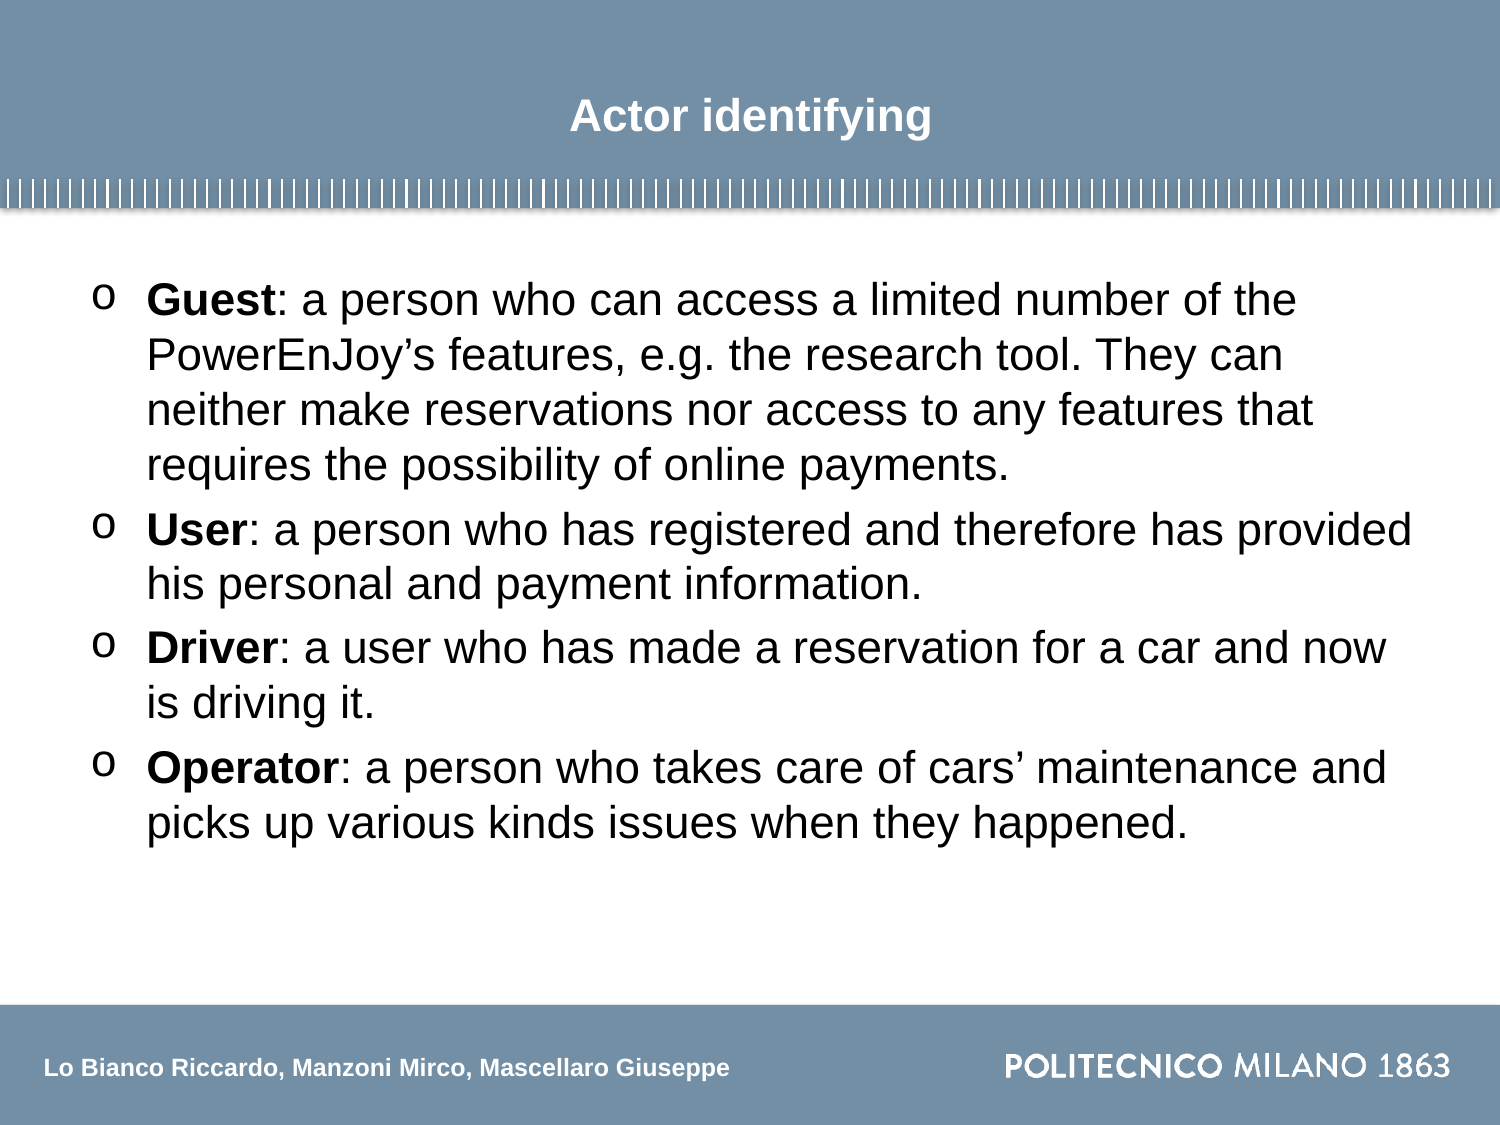

# Actor identifying
Guest: a person who can access a limited number of the PowerEnJoy’s features, e.g. the research tool. They can neither make reservations nor access to any features that requires the possibility of online payments.
User: a person who has registered and therefore has provided his personal and payment information.
Driver: a user who has made a reservation for a car and now is driving it.
Operator: a person who takes care of cars’ maintenance and picks up various kinds issues when they happened.